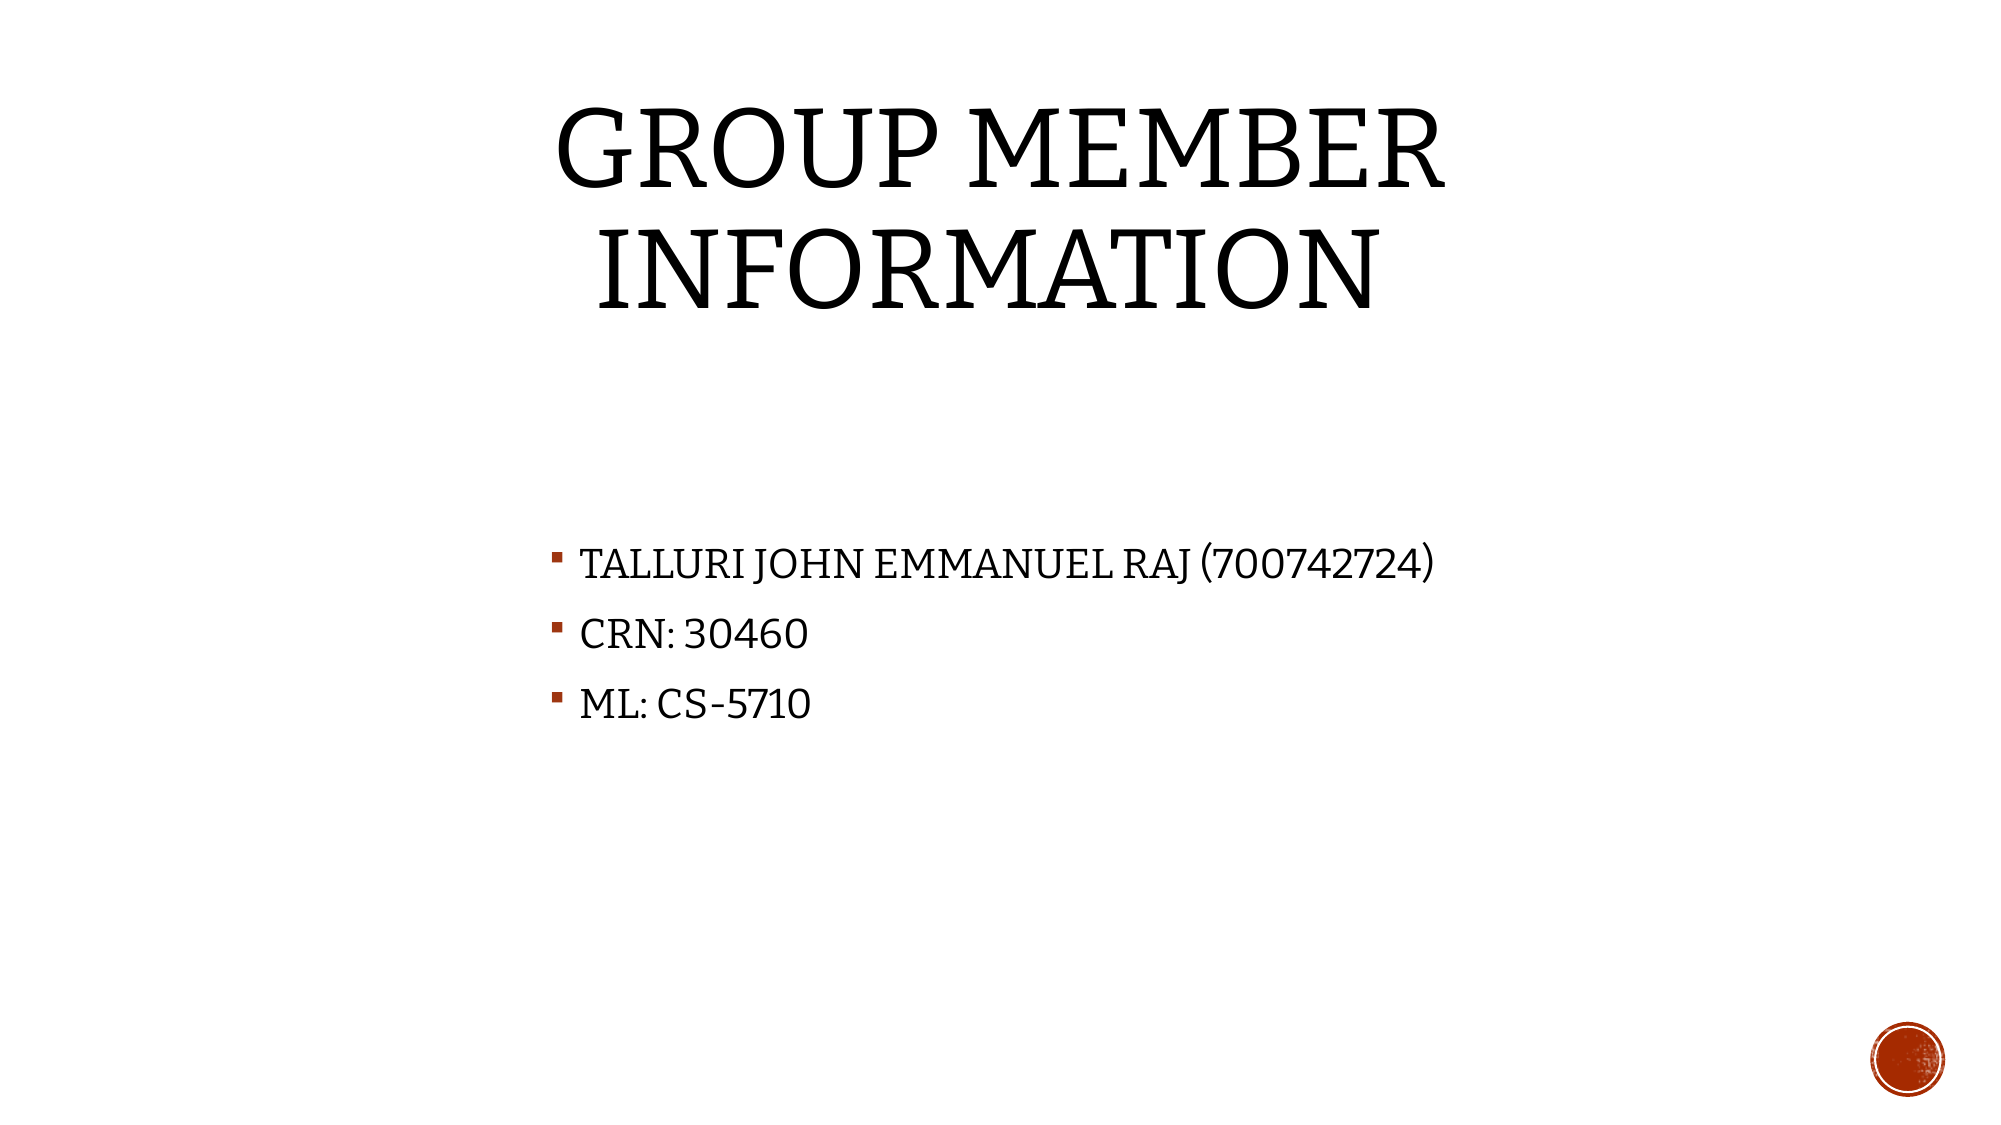

# Group Member Information
TALLURI JOHN EMMANUEL RAJ (700742724)
CRN: 30460
ML: CS-5710